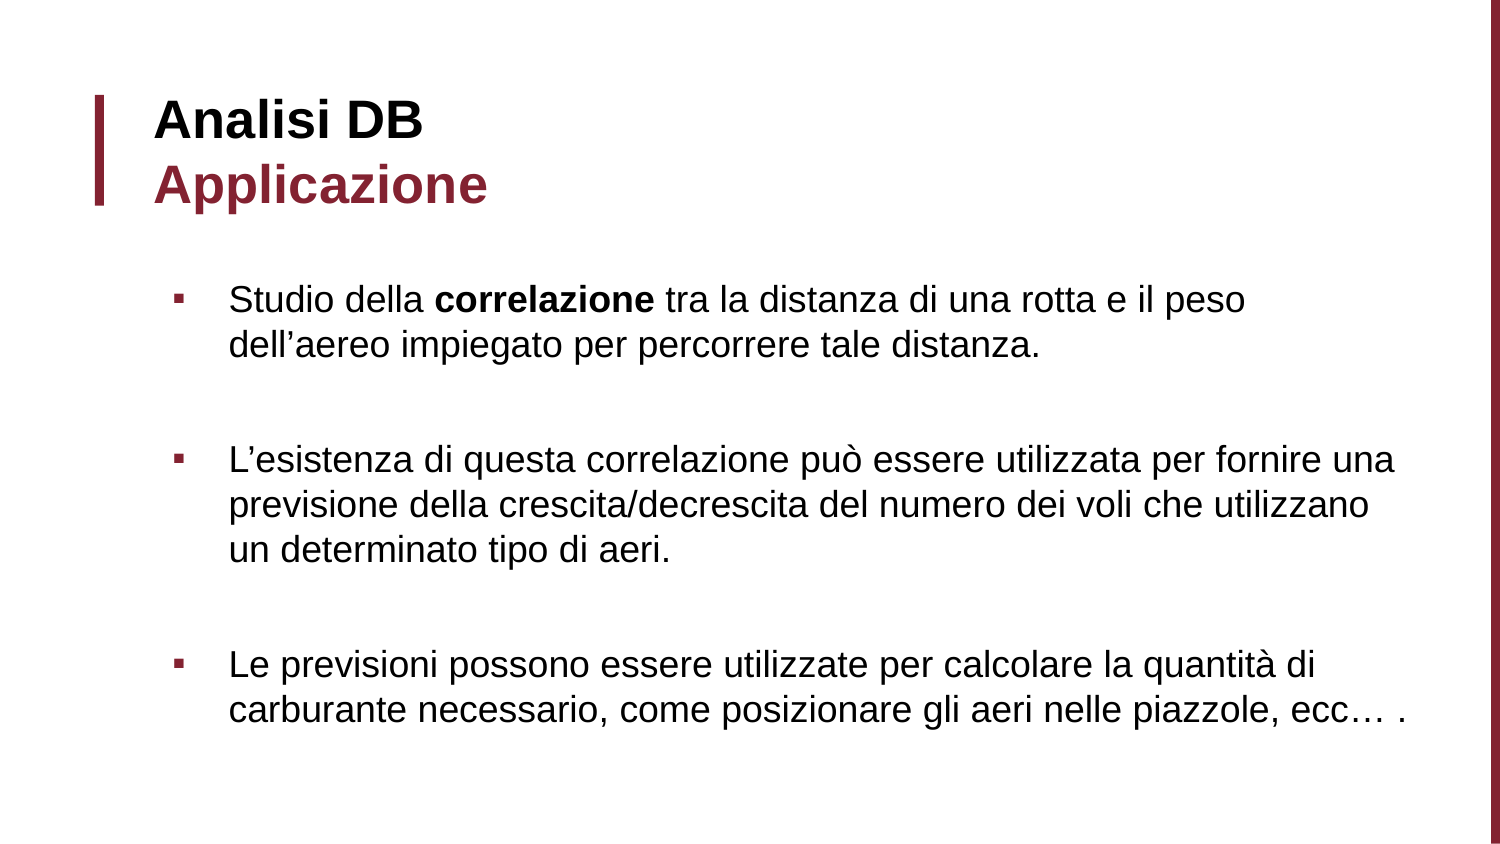

# Analisi DB Applicazione
Studio della correlazione tra la distanza di una rotta e il peso dell’aereo impiegato per percorrere tale distanza.

L’esistenza di questa correlazione può essere utilizzata per fornire una previsione della crescita/decrescita del numero dei voli che utilizzano un determinato tipo di aeri.

Le previsioni possono essere utilizzate per calcolare la quantità di carburante necessario, come posizionare gli aeri nelle piazzole, ecc… .